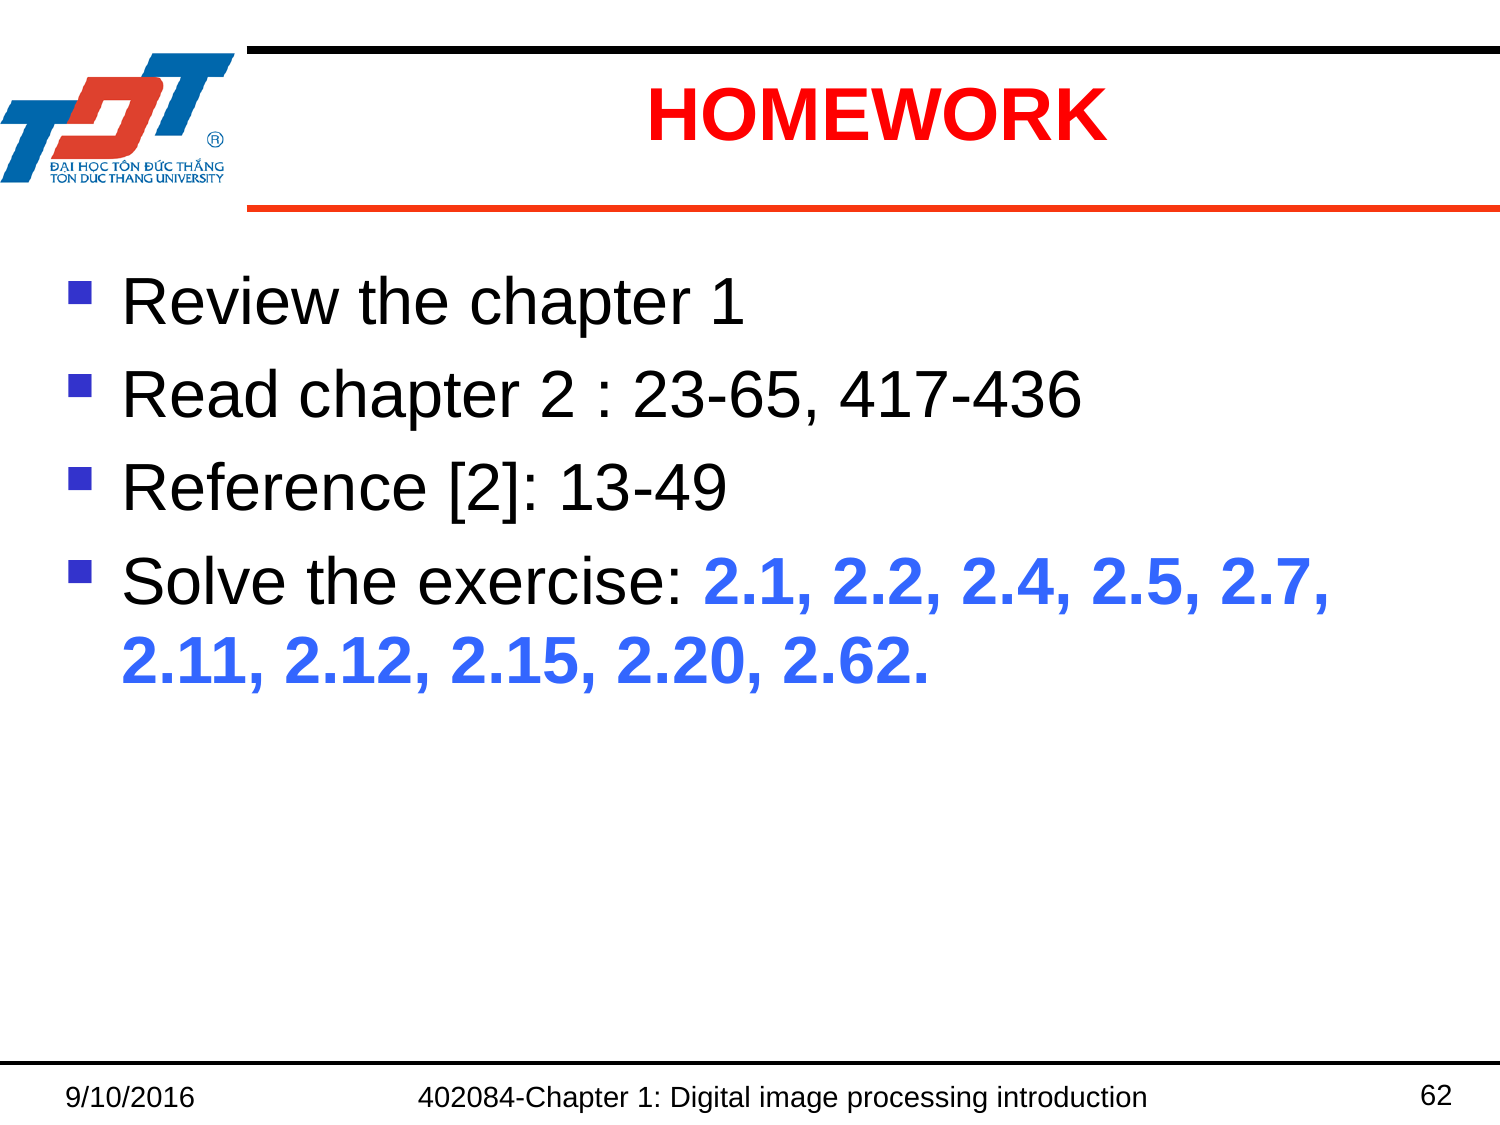

# HOMEWORK
Review the chapter 1
Read chapter 2 : 23-65, 417-436
Reference [2]: 13-49
Solve the exercise: 2.1, 2.2, 2.4, 2.5, 2.7, 2.11, 2.12, 2.15, 2.20, 2.62.

62
9/10/2016
402084-Chapter 1: Digital image processing introduction